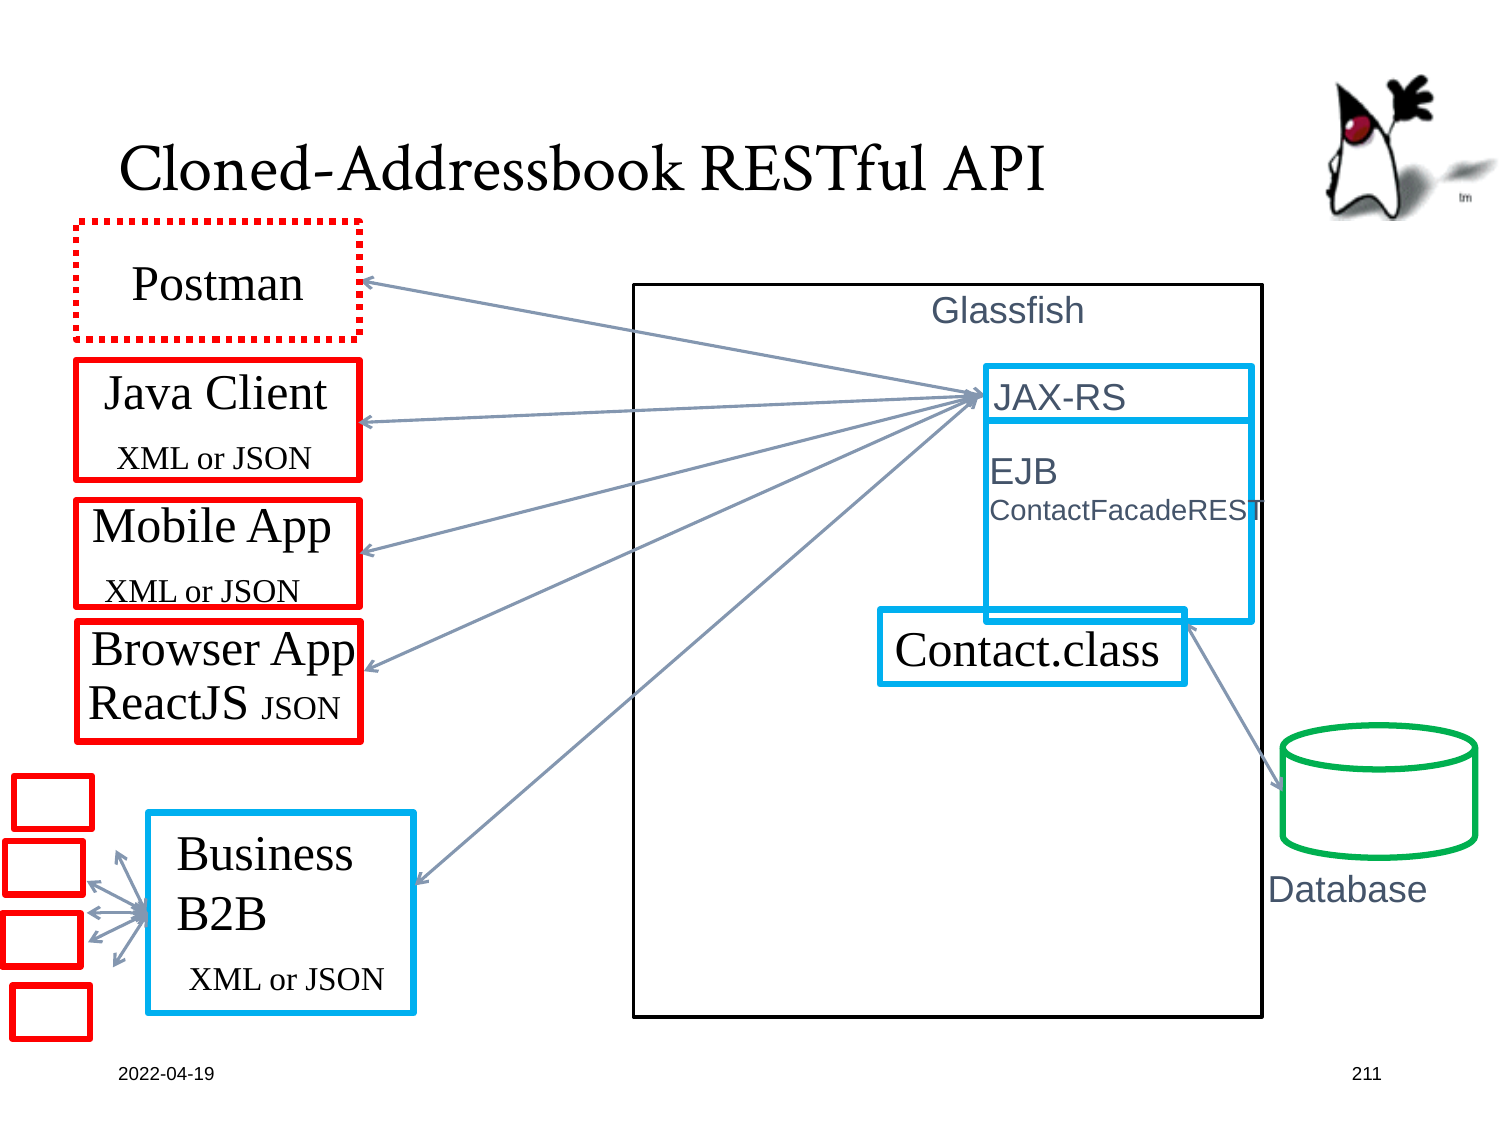

# Cloned-Addressbook RESTful API

Postman
Glassfish

Java Client
 XML or JSON

JAX-RS

EJB
ContactFacadeREST
Mobile App
 XML or JSON

Browser App

Contact.class

ReactJS JSON

Business
B2B
 XML or JSON

Database

2022-04-19
211